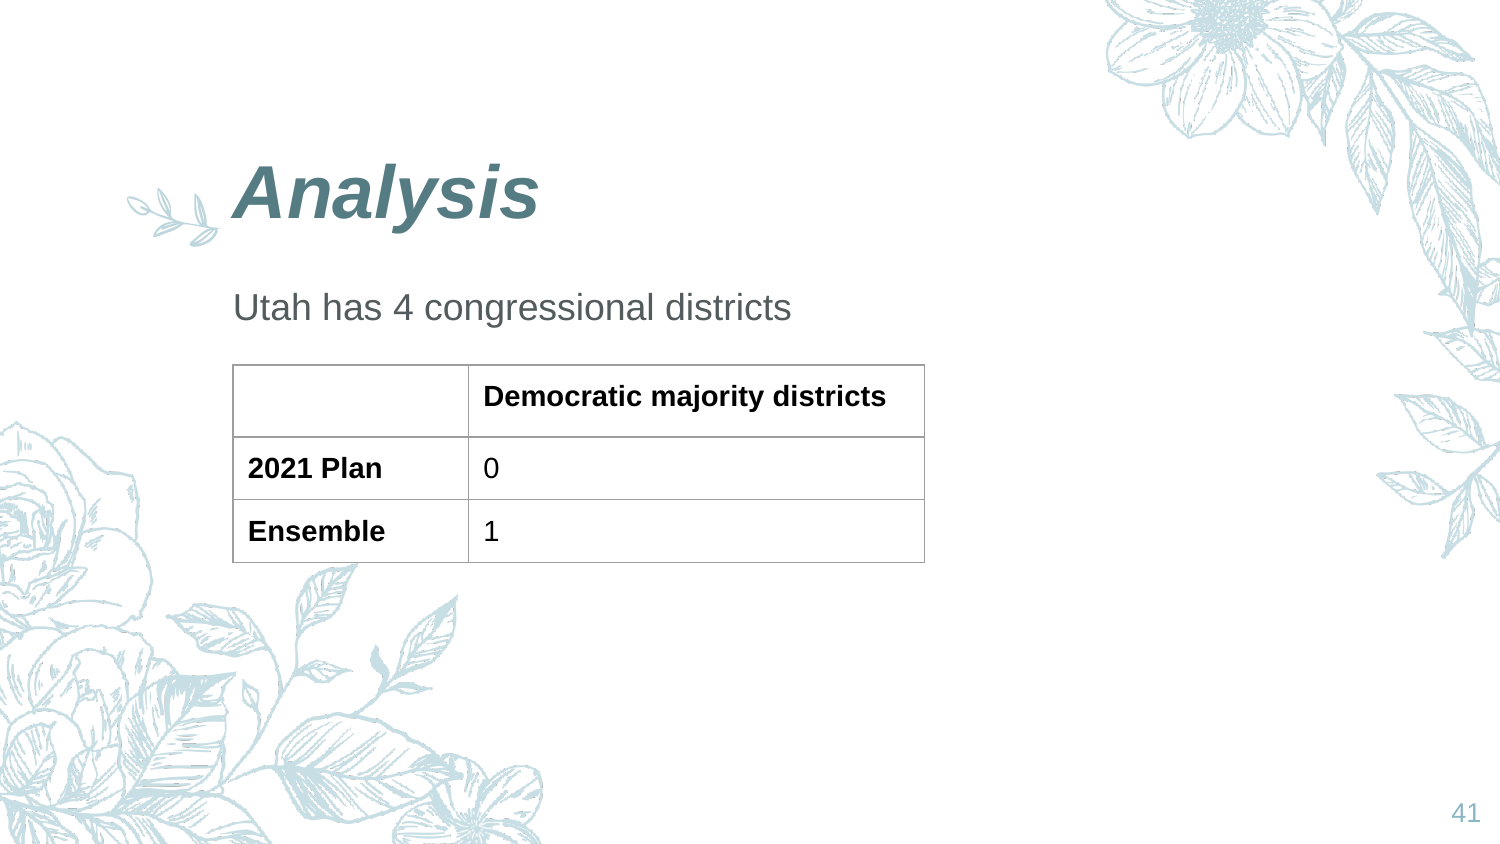

# Analysis
Utah has 4 congressional districts
|  | Democratic majority districts |
| --- | --- |
| 2021 Plan | 0 |
| Ensemble | 1 |
41